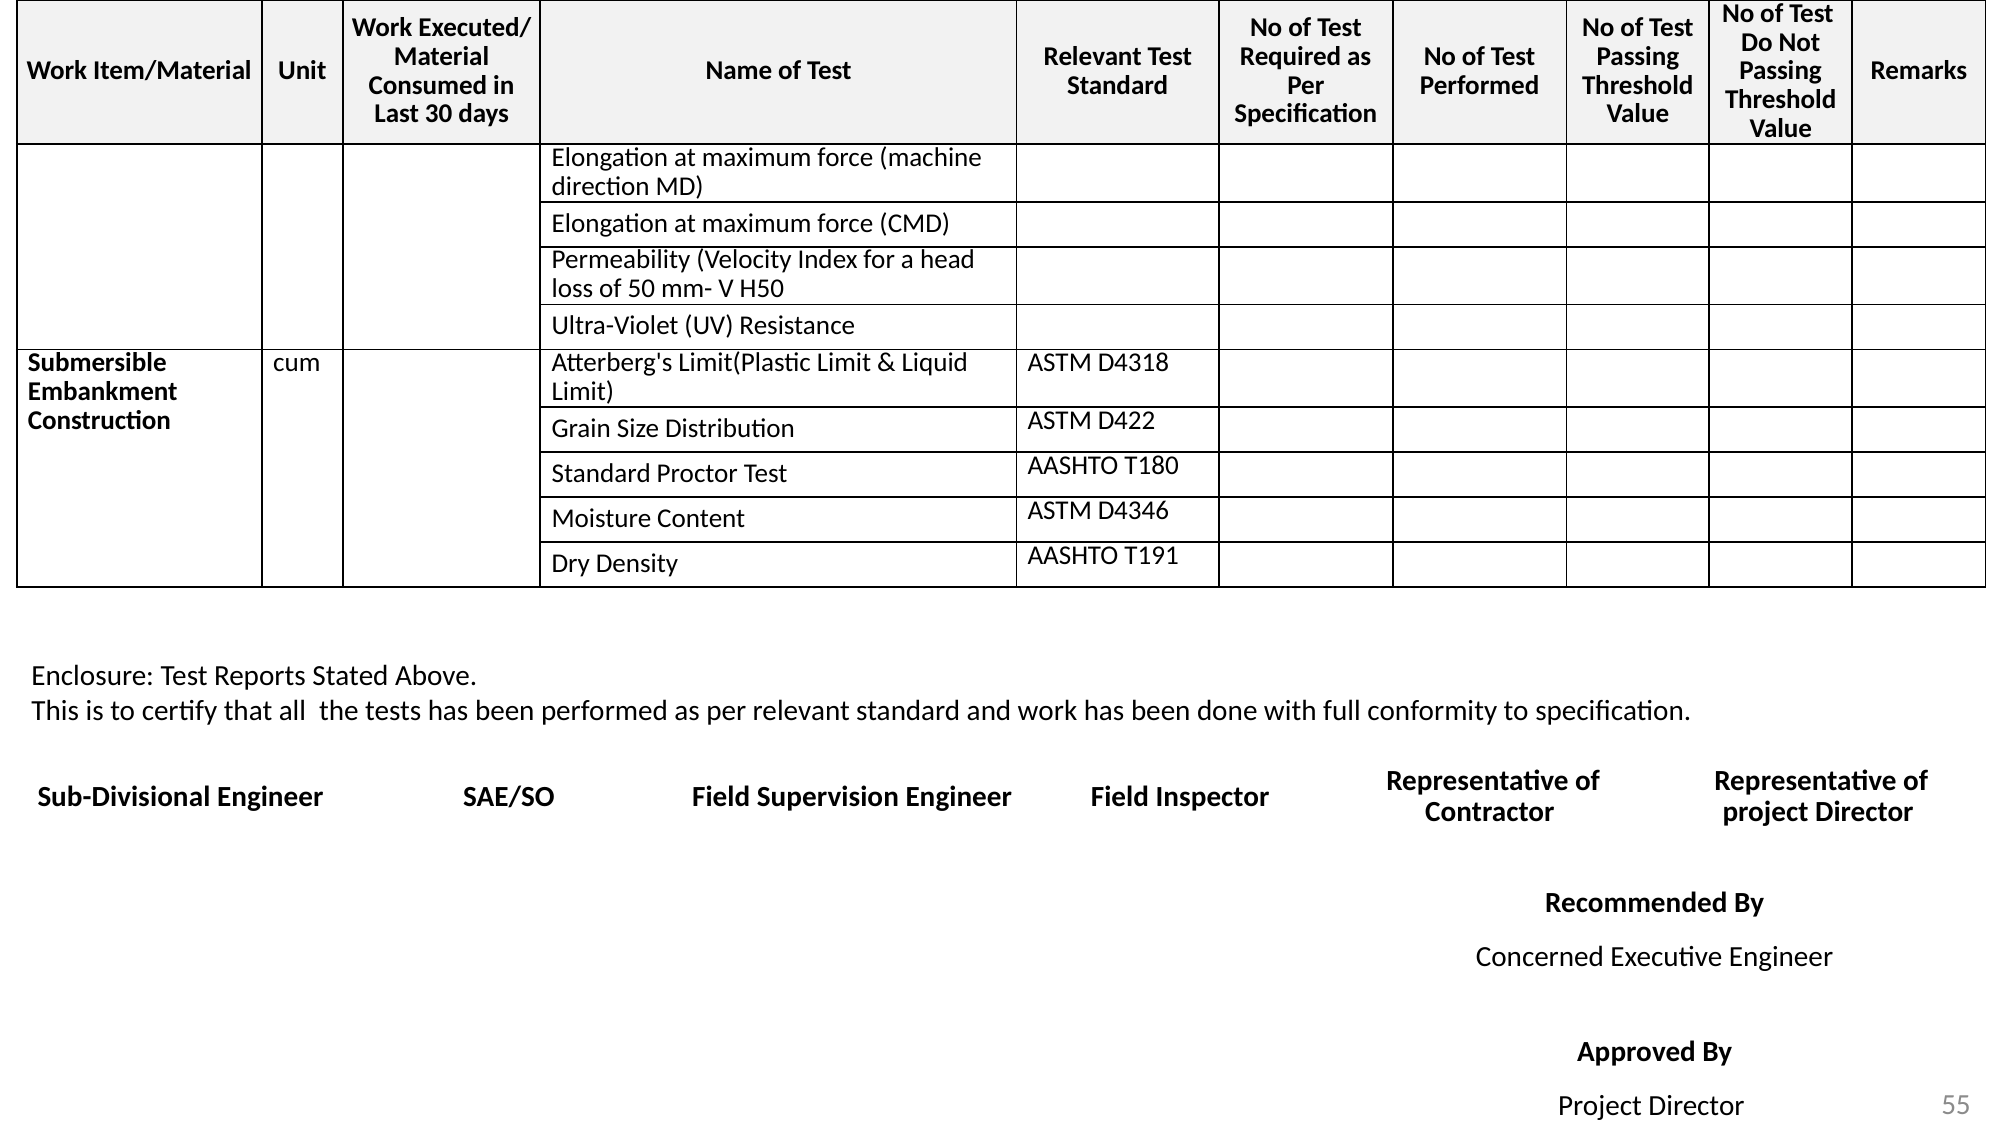

| Work Item/Material | Unit | Work Executed/ Material Consumed in Last 30 days | Name of Test | Relevant Test Standard | No of Test Required as Per Specification | No of Test Performed | No of Test Passing Threshold Value | No of Test Do Not Passing Threshold Value | Remarks |
| --- | --- | --- | --- | --- | --- | --- | --- | --- | --- |
|  |  |  | Elongation at maximum force (machine direction MD) |  |  |  |  |  |  |
|  |  |  | Elongation at maximum force (CMD) |  |  |  |  |  |  |
|  |  |  | Permeability (Velocity Index for a head loss of 50 mm- V H50 |  |  |  |  |  |  |
|  |  |  | Ultra-Violet (UV) Resistance |  |  |  |  |  |  |
| Submersible Embankment Construction | cum |  | Atterberg's Limit(Plastic Limit & Liquid Limit) | ASTM D4318 |  |  |  |  |  |
|  |  |  | Grain Size Distribution | ASTM D422 |  |  |  |  |  |
|  |  |  | Standard Proctor Test | AASHTO T180 |  |  |  |  |  |
|  |  |  | Moisture Content | ASTM D4346 |  |  |  |  |  |
|  |  |  | Dry Density | AASHTO T191 |  |  |  |  |  |
Enclosure: Test Reports Stated Above.
This is to certify that all  the tests has been performed as per relevant standard and work has been done with full conformity to specification.
| Sub-Divisional Engineer | SAE/SO | Field Supervision Engineer | Field Inspector | Representative of Contractor | Representative of project Director |
| --- | --- | --- | --- | --- | --- |
Recommended By
Concerned Executive Engineer
Approved By
Project Director
55